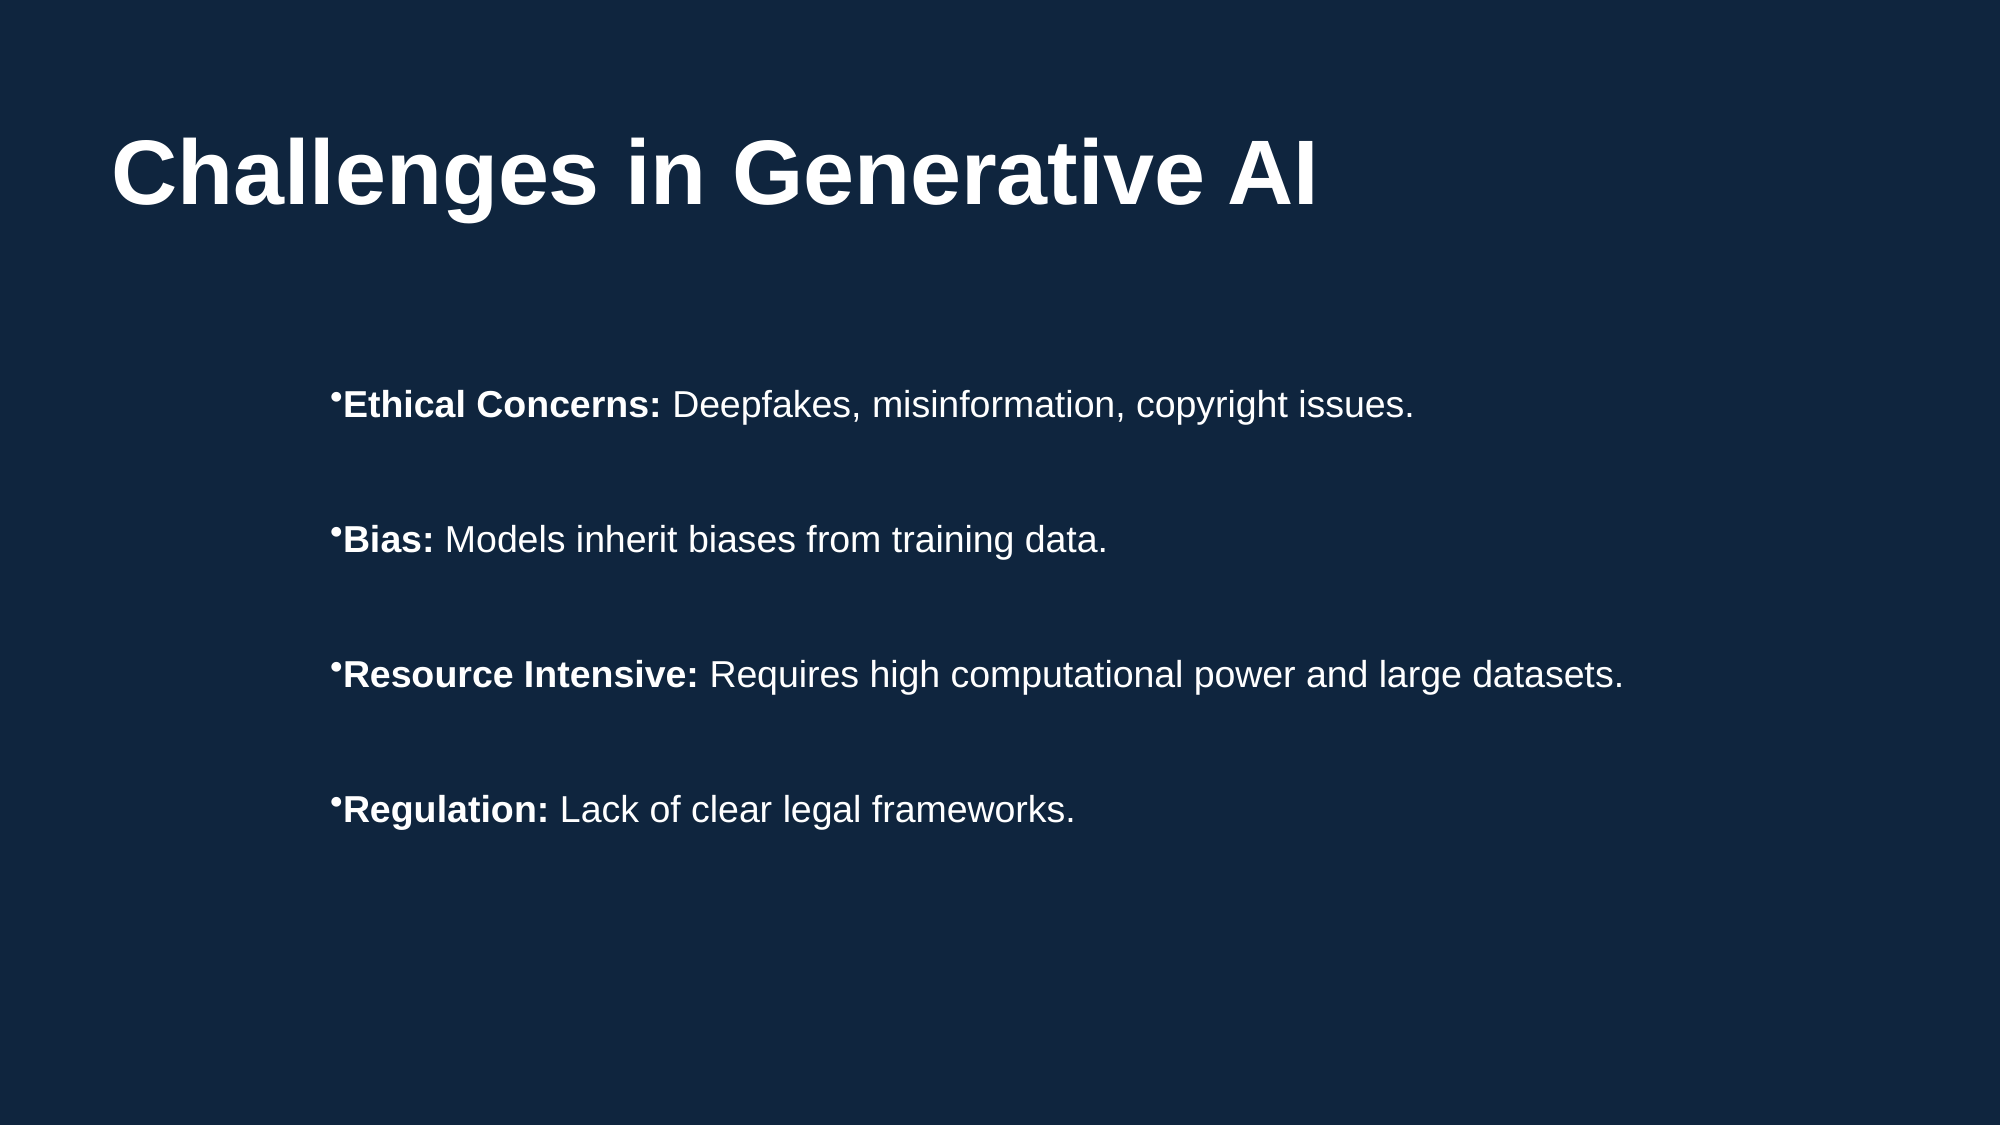

# Challenges in Generative AI
Ethical Concerns: Deepfakes, misinformation, copyright issues.

Bias: Models inherit biases from training data.

Resource Intensive: Requires high computational power and large datasets.

Regulation: Lack of clear legal frameworks.